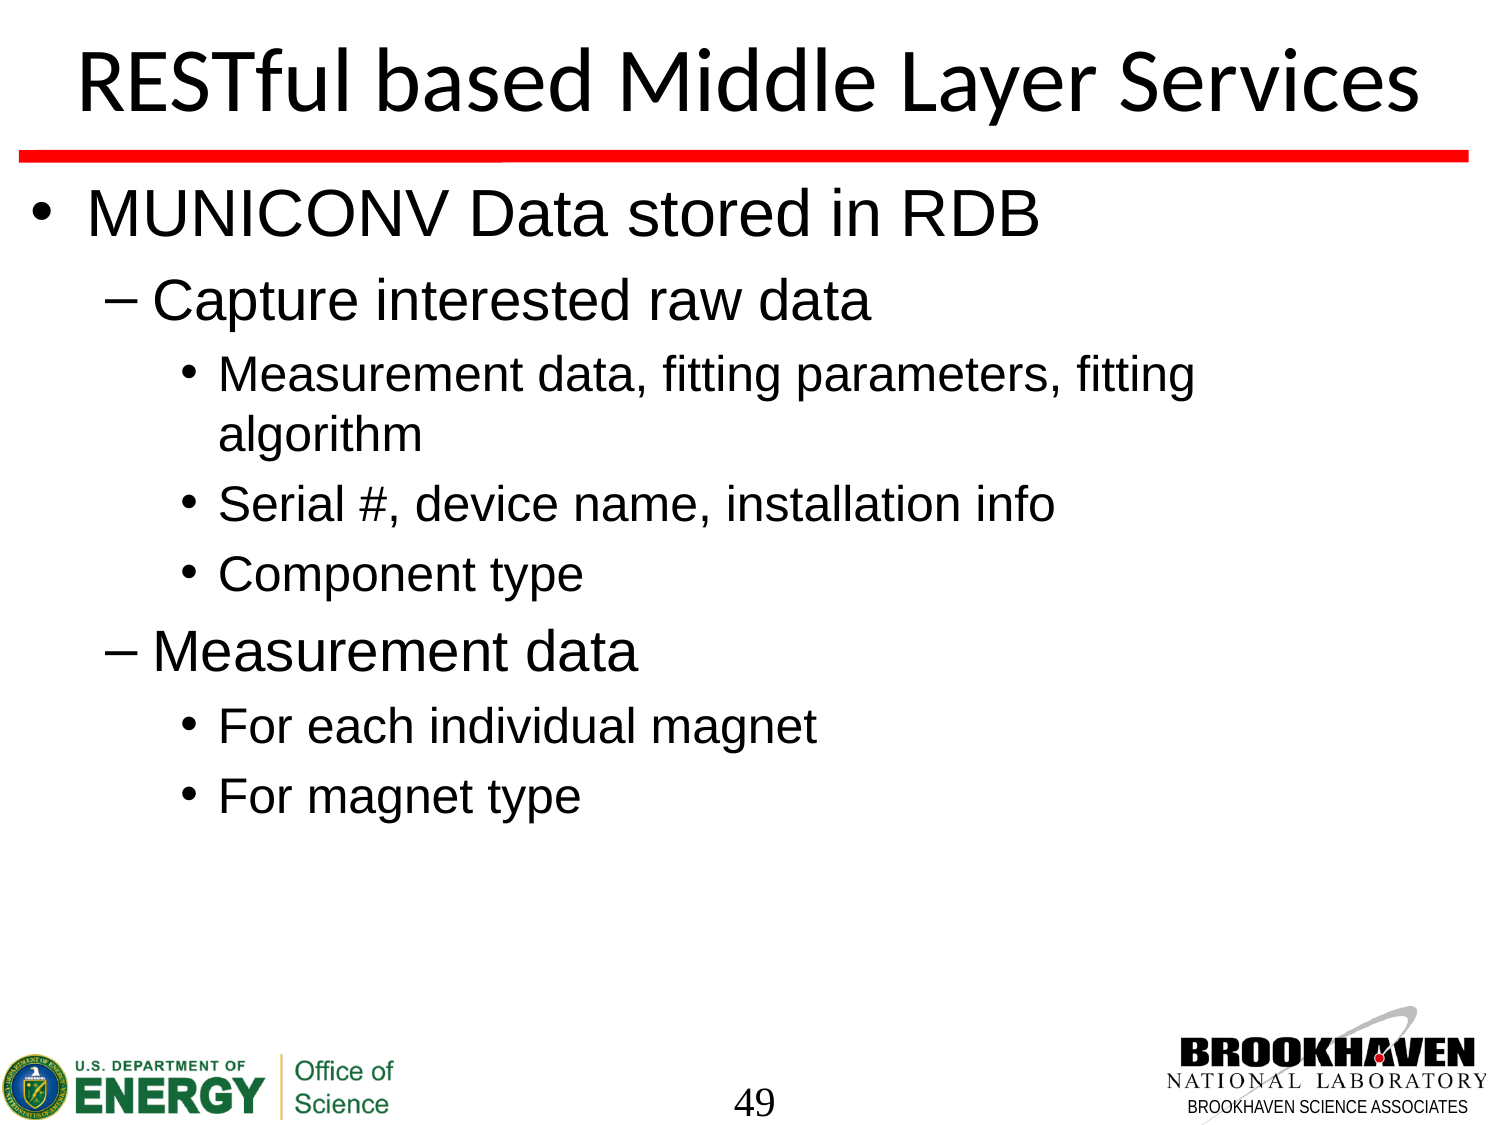

# RESTful based Middle Layer Services
MUNICONV Data stored in RDB
Capture interested raw data
Measurement data, fitting parameters, fitting algorithm
Serial #, device name, installation info
Component type
Measurement data
For each individual magnet
For magnet type